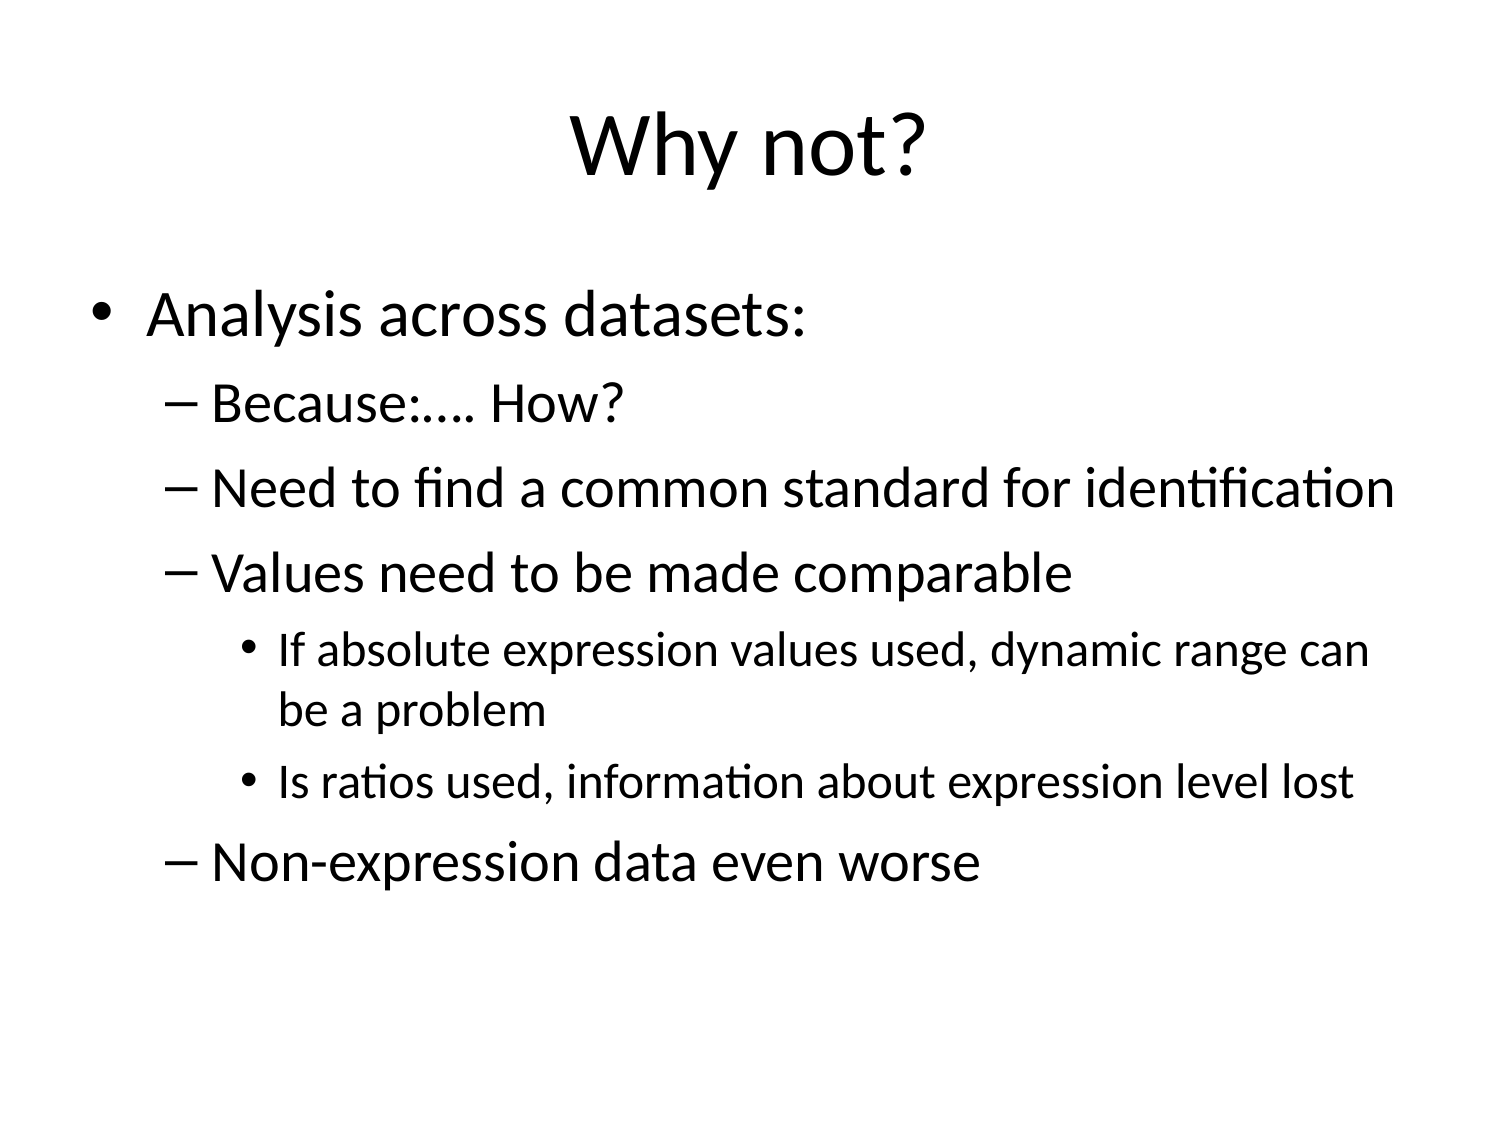

# Why not?
Analysis across datasets:
Because:…. How?
Need to find a common standard for identification
Values need to be made comparable
If absolute expression values used, dynamic range can be a problem
Is ratios used, information about expression level lost
Non-expression data even worse